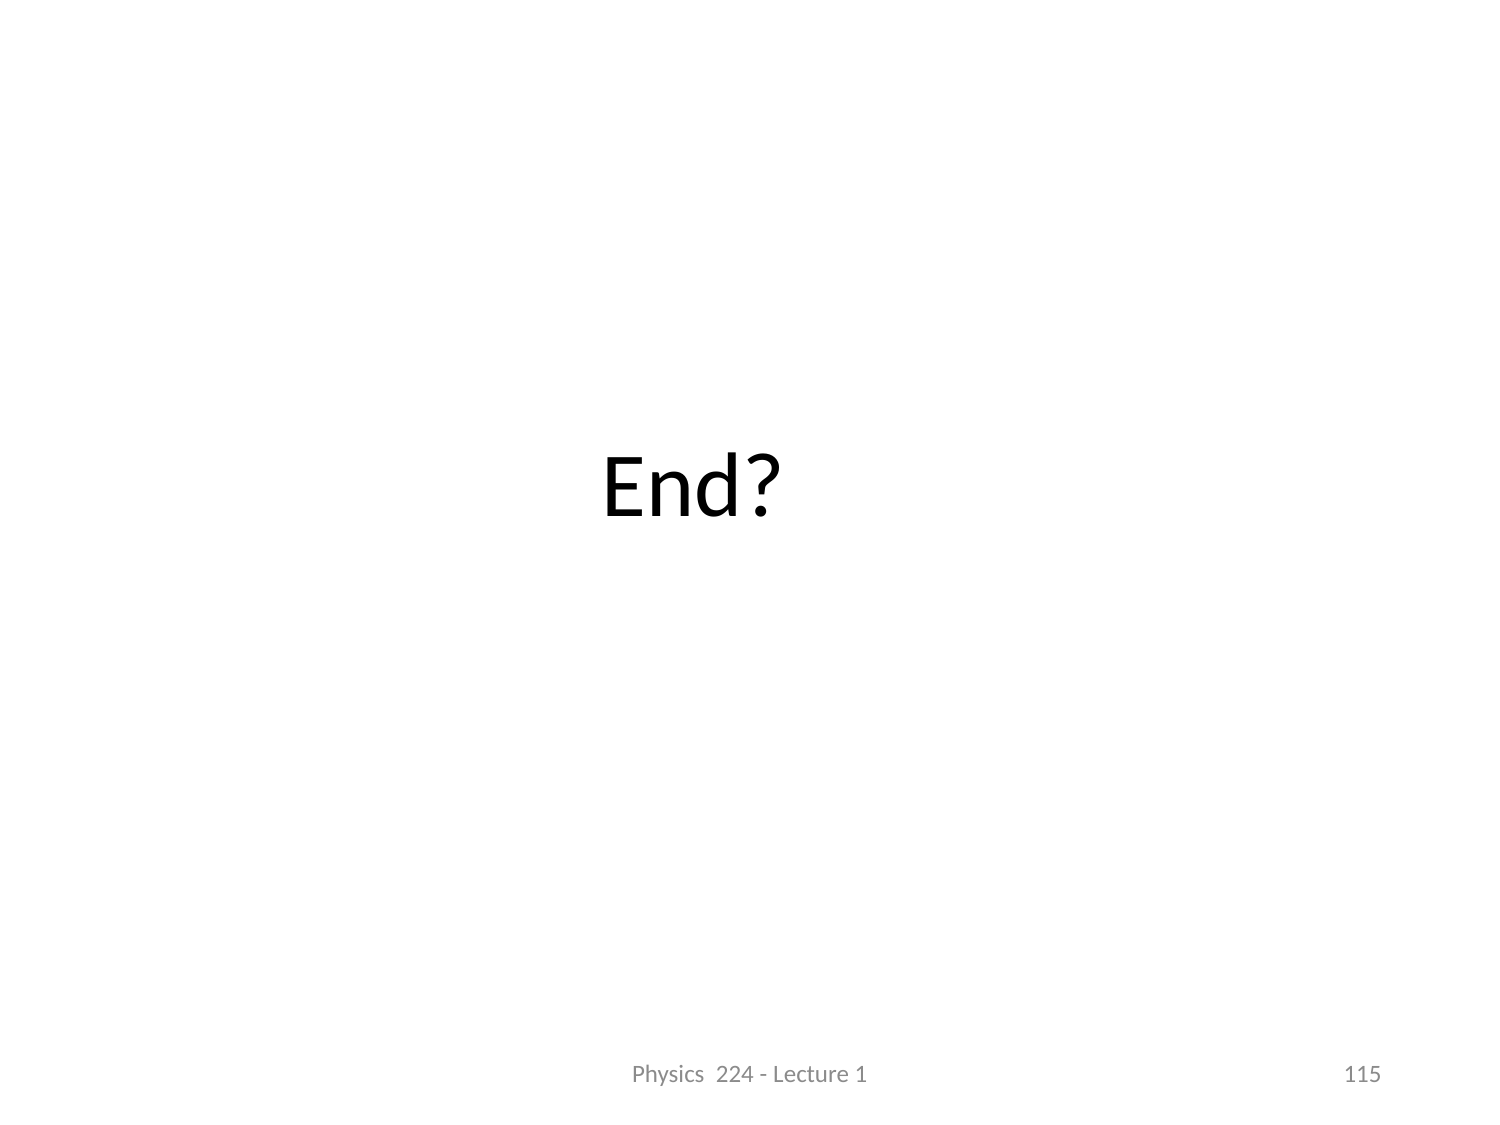

# End?
Physics  224 - Lecture 1
115